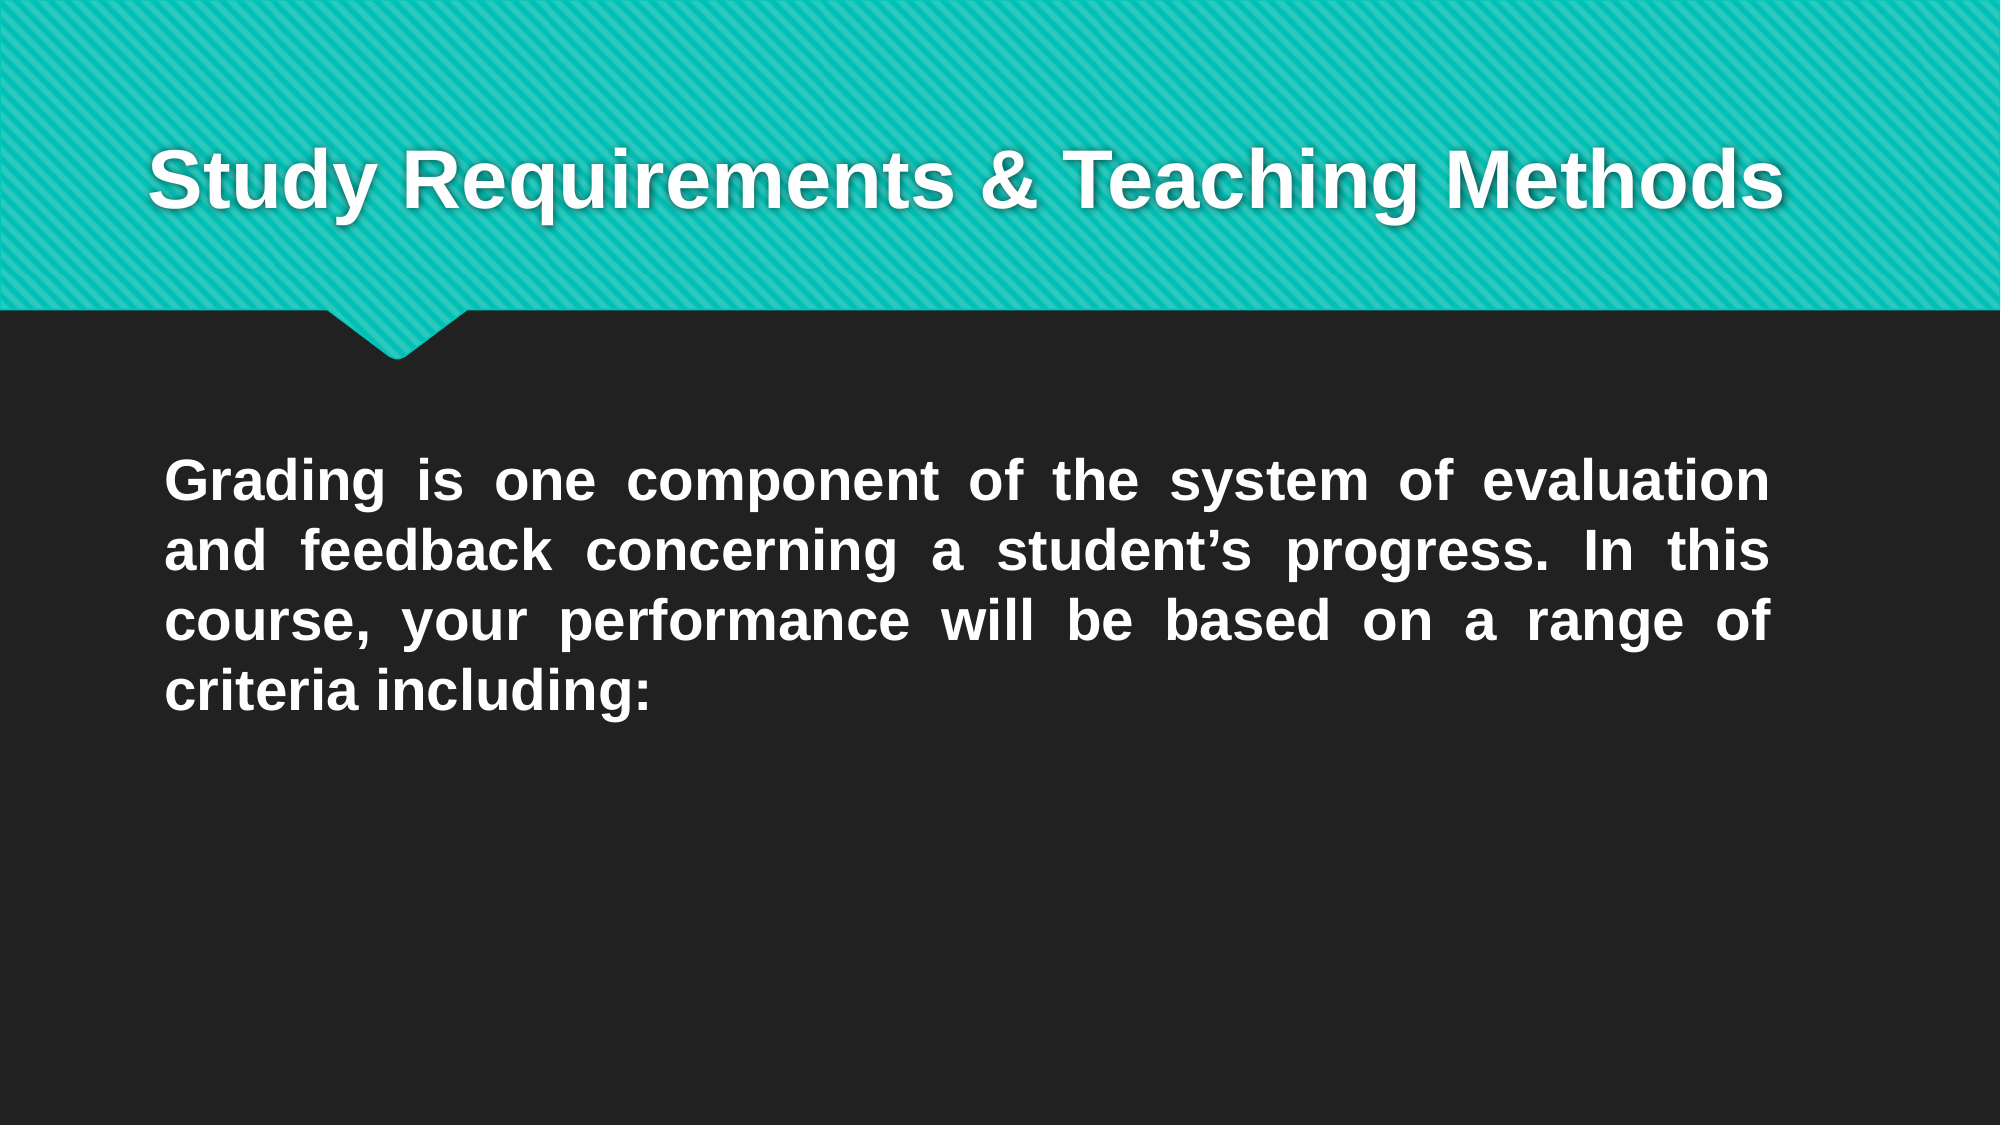

# Study Requirements & Teaching Methods
Grading is one component of the system of evaluation and feedback concerning a student’s progress. In this course, your performance will be based on a range of criteria including: